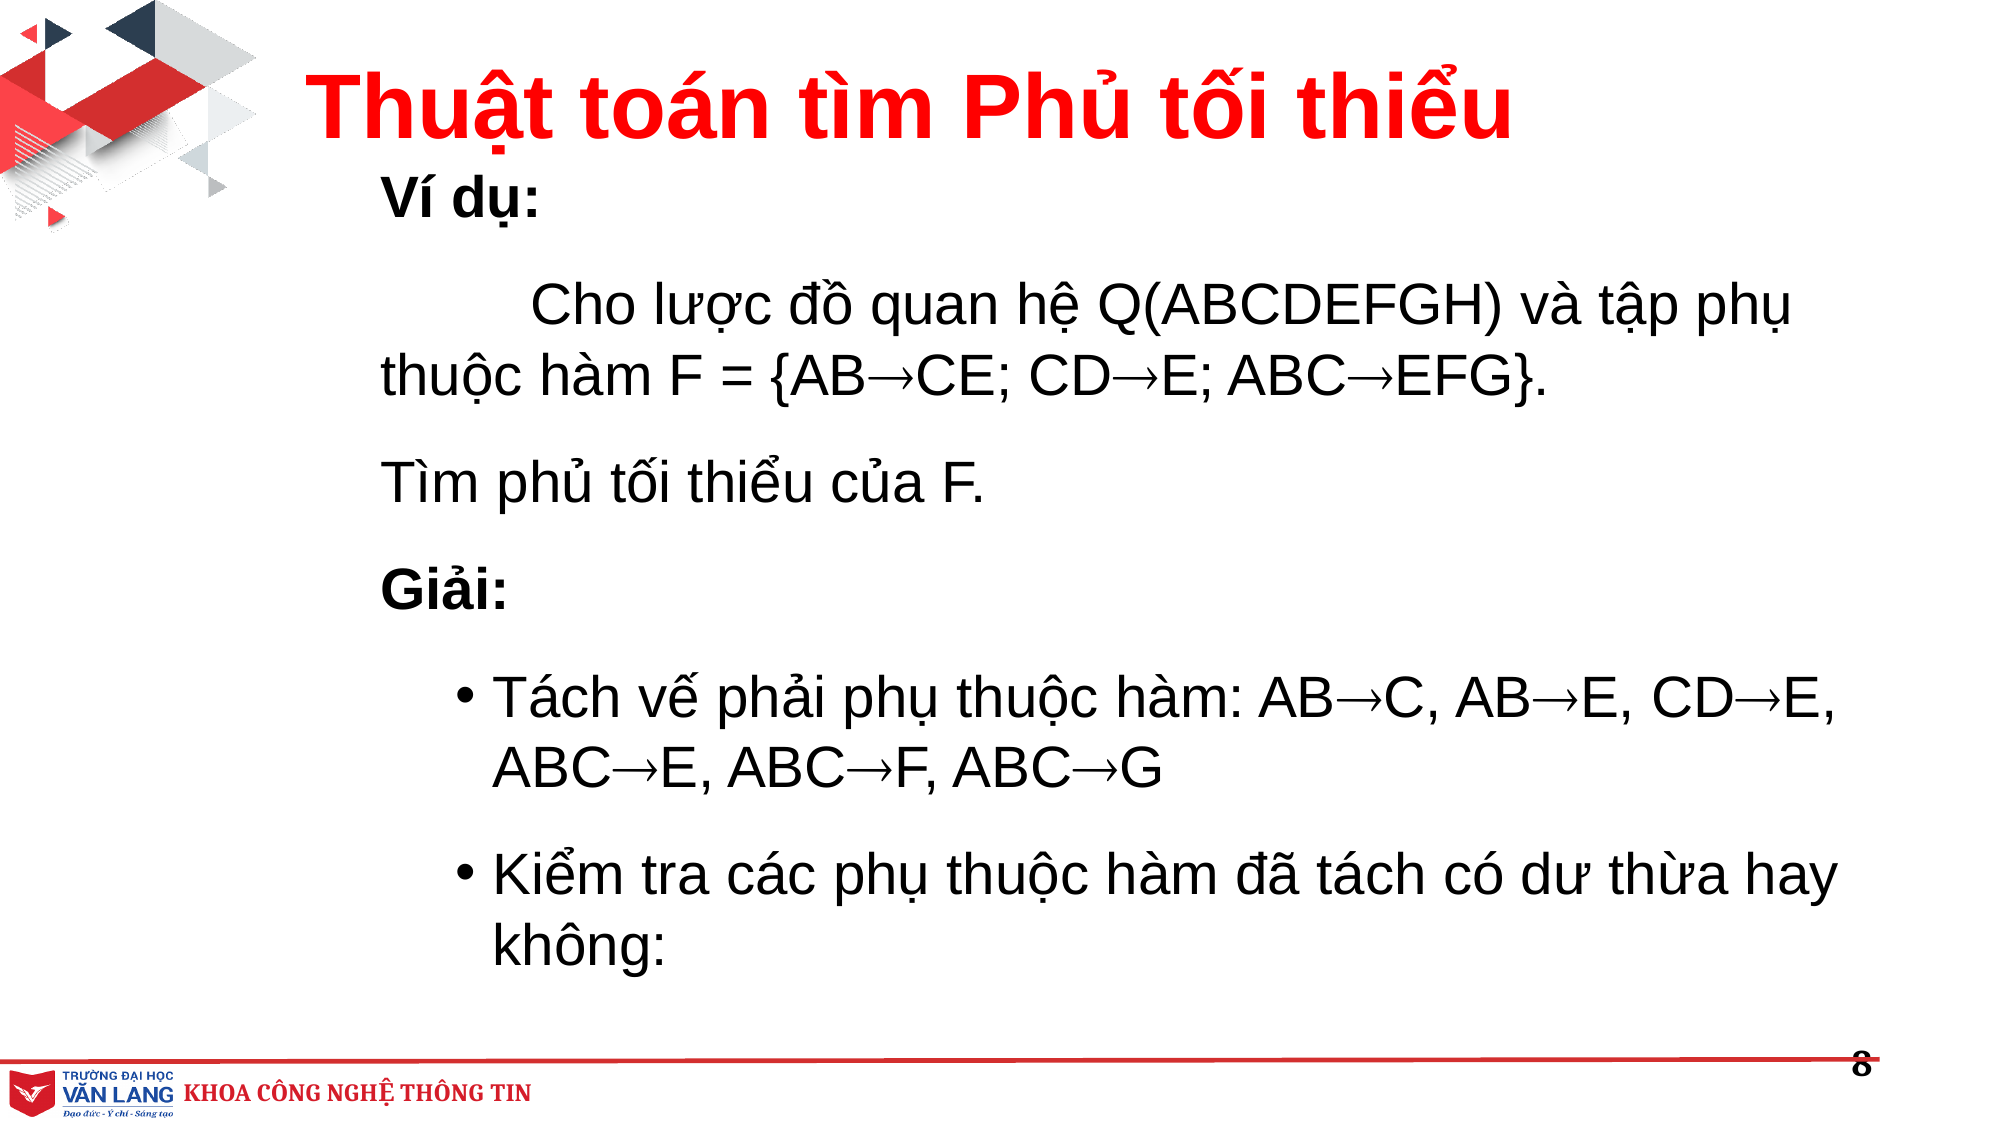

Thuật toán tìm Phủ tối thiểu

Ví dụ:
	Cho lược đồ quan hệ Q(ABCDEFGH) và tập phụ thuộc hàm F = {AB→CE; CD→E; ABC→EFG}.
Tìm phủ tối thiểu của F.
Giải:
Tách vế phải phụ thuộc hàm: AB→C, AB→E, CD→E, ABC→E, ABC→F, ABC→G
Kiểm tra các phụ thuộc hàm đã tách có dư thừa hay không: